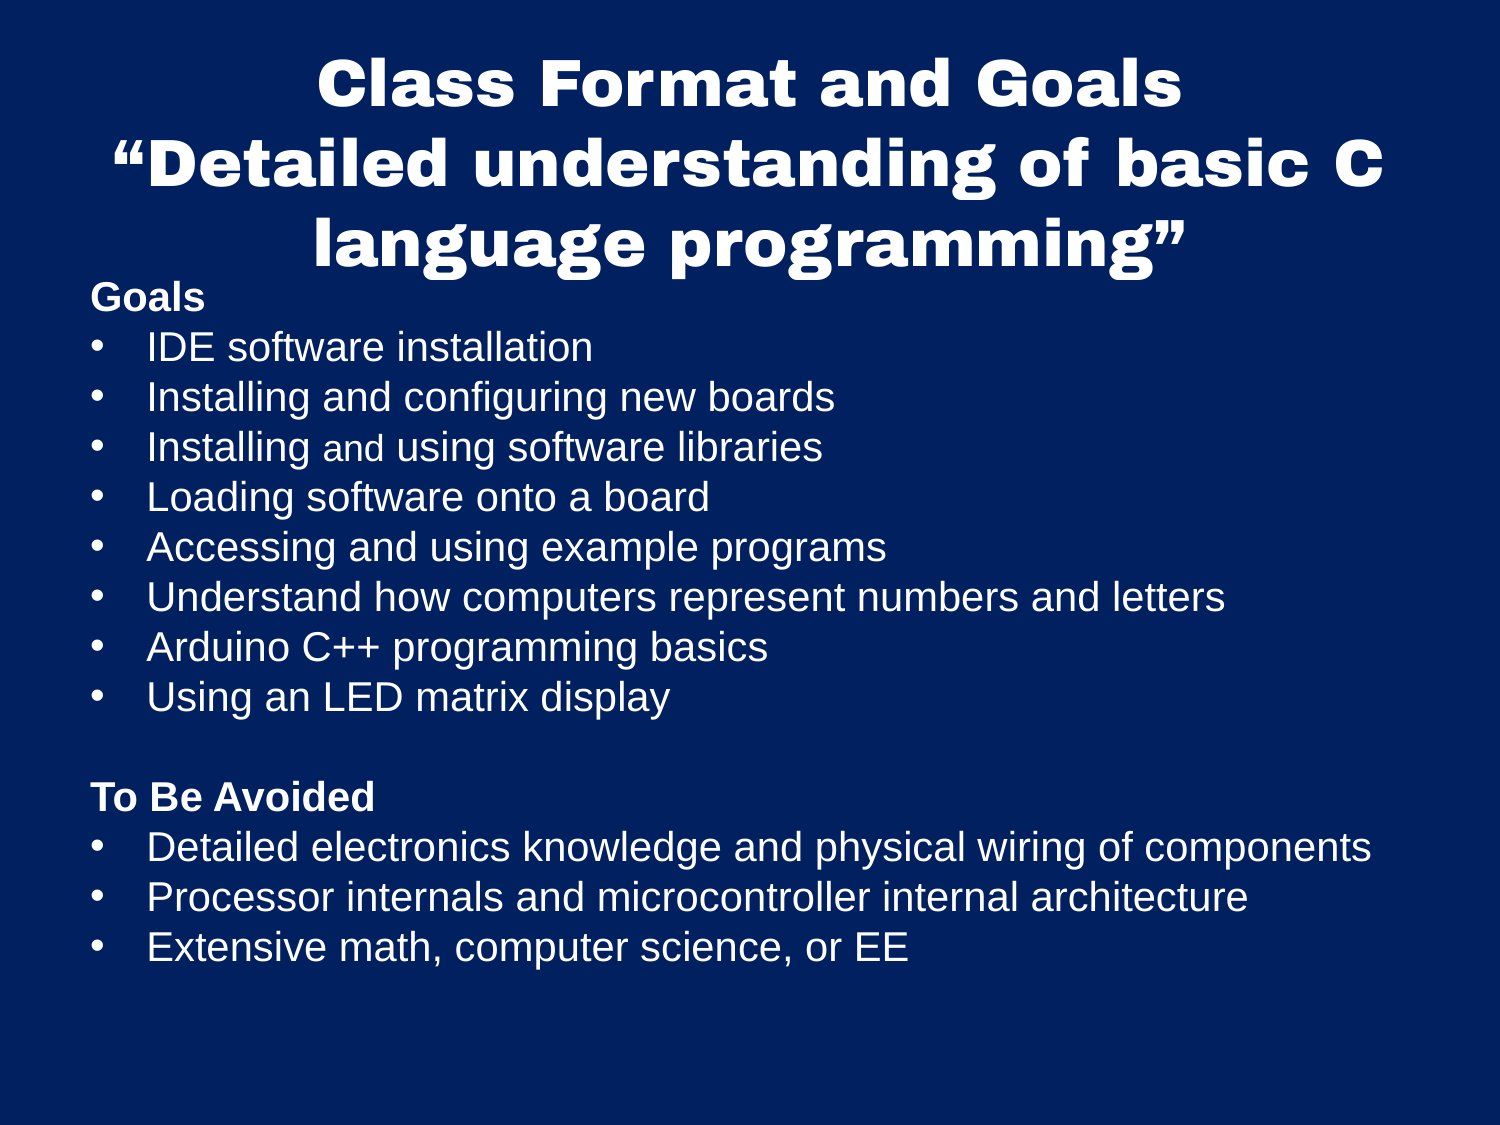

# Class Format and Goals “Detailed understanding of basic C language programming”
Goals
IDE software installation
Installing and configuring new boards
Installing and using software libraries
Loading software onto a board
Accessing and using example programs
Understand how computers represent numbers and letters
Arduino C++ programming basics
Using an LED matrix display

To Be Avoided
Detailed electronics knowledge and physical wiring of components
Processor internals and microcontroller internal architecture
Extensive math, computer science, or EE